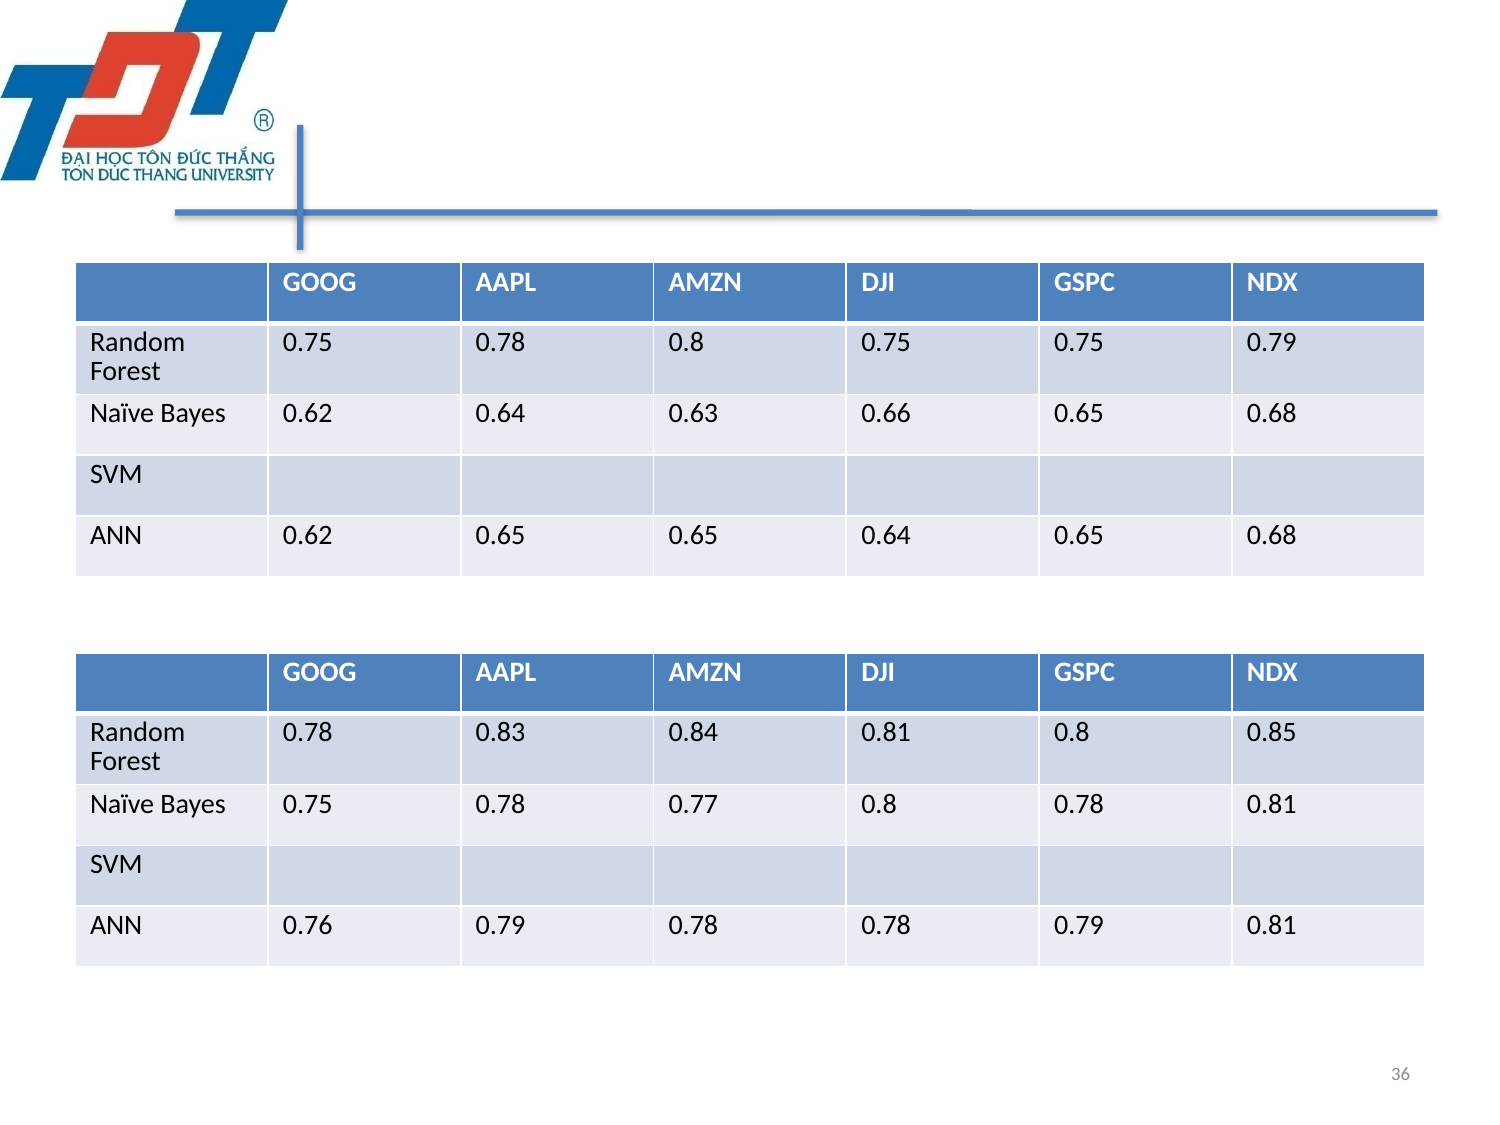

#
|  | GOOG | AAPL | AMZN | DJI | GSPC | NDX |
| --- | --- | --- | --- | --- | --- | --- |
| Random Forest | 0.75 | 0.78 | 0.8 | 0.75 | 0.75 | 0.79 |
| Naïve Bayes | 0.62 | 0.64 | 0.63 | 0.66 | 0.65 | 0.68 |
| SVM |  |  |  |  |  |  |
| ANN | 0.62 | 0.65 | 0.65 | 0.64 | 0.65 | 0.68 |
|  | GOOG | AAPL | AMZN | DJI | GSPC | NDX |
| --- | --- | --- | --- | --- | --- | --- |
| Random Forest | 0.78 | 0.83 | 0.84 | 0.81 | 0.8 | 0.85 |
| Naïve Bayes | 0.75 | 0.78 | 0.77 | 0.8 | 0.78 | 0.81 |
| SVM |  |  |  |  |  |  |
| ANN | 0.76 | 0.79 | 0.78 | 0.78 | 0.79 | 0.81 |
36